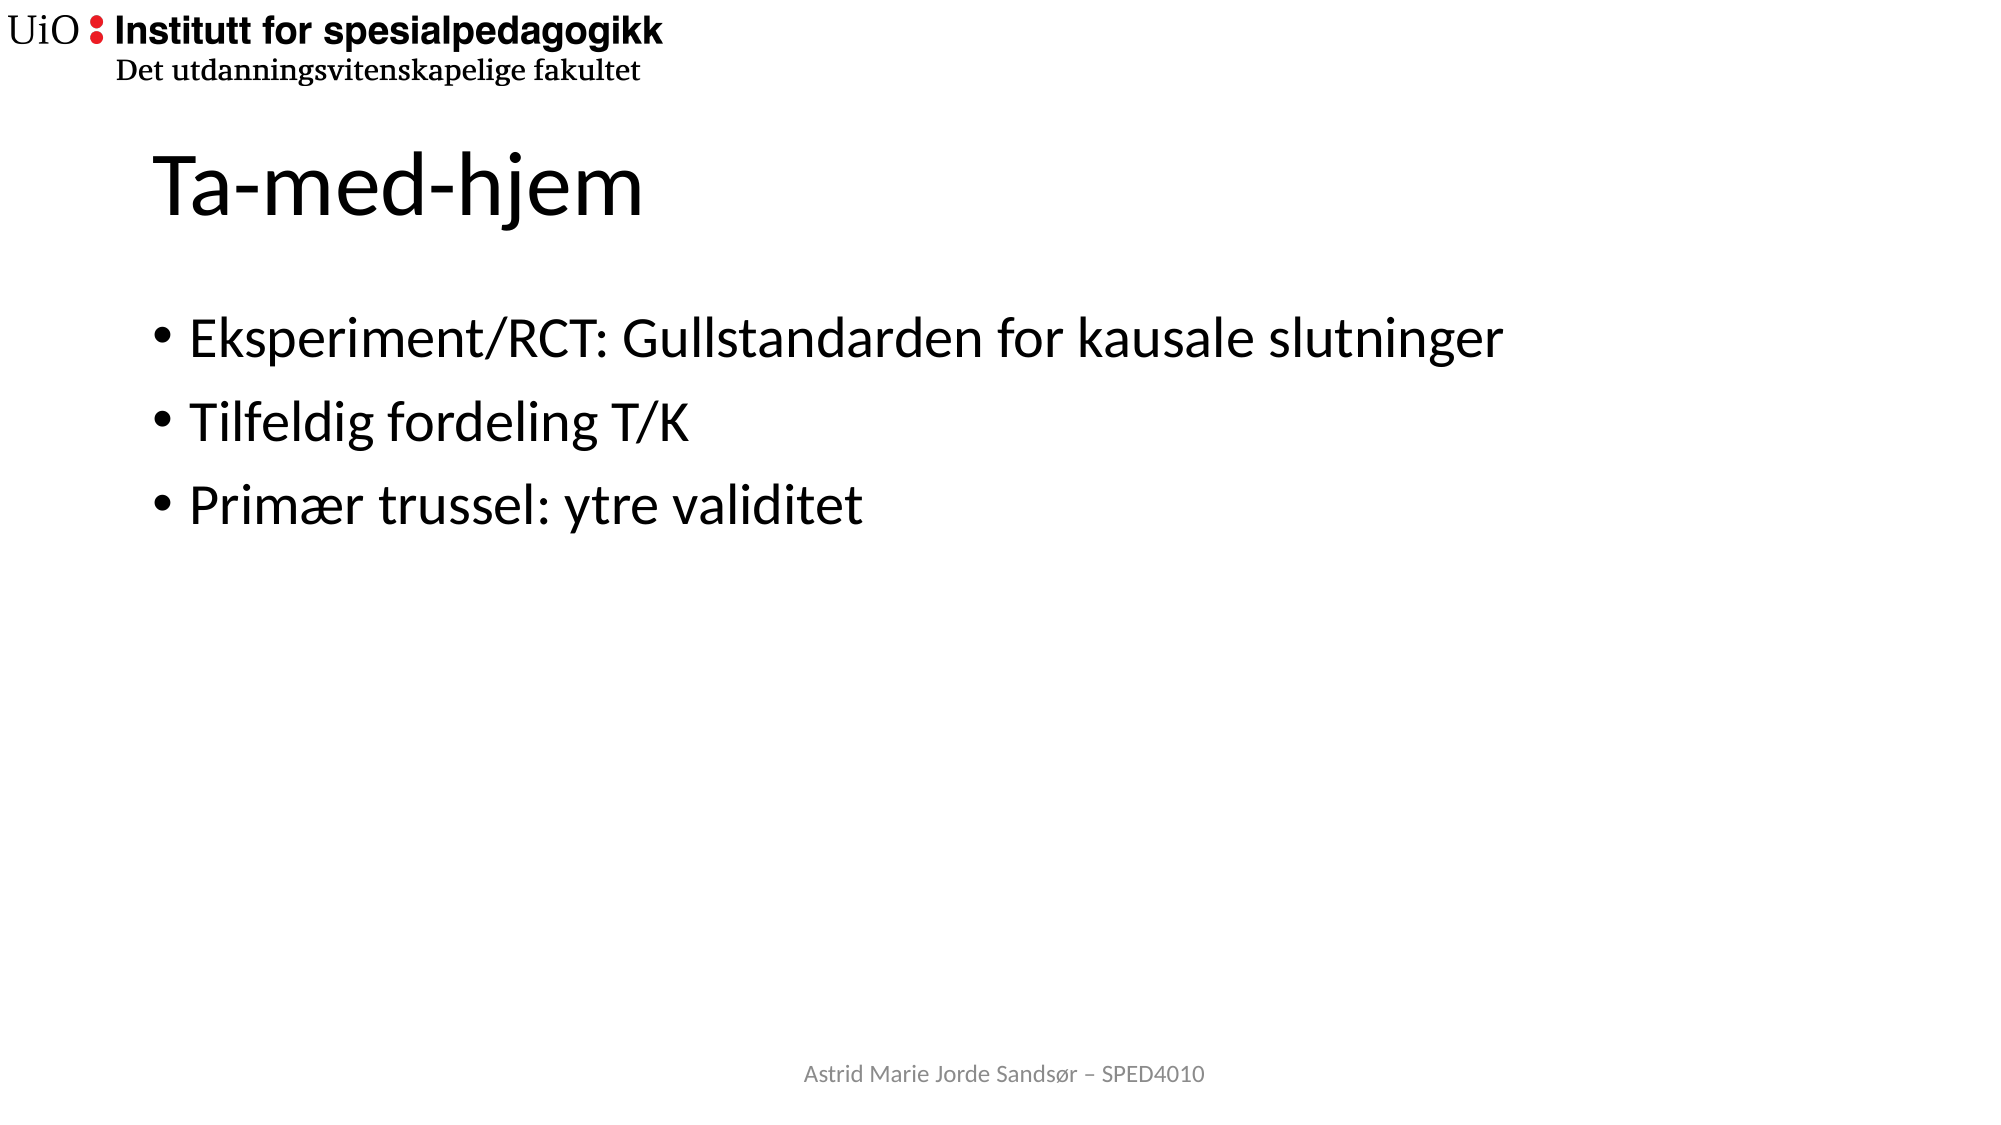

# Ta-med-hjem
Eksperiment/RCT: Gullstandarden for kausale slutninger
Tilfeldig fordeling T/K
Primær trussel: ytre validitet
Astrid Marie Jorde Sandsør – SPED4010